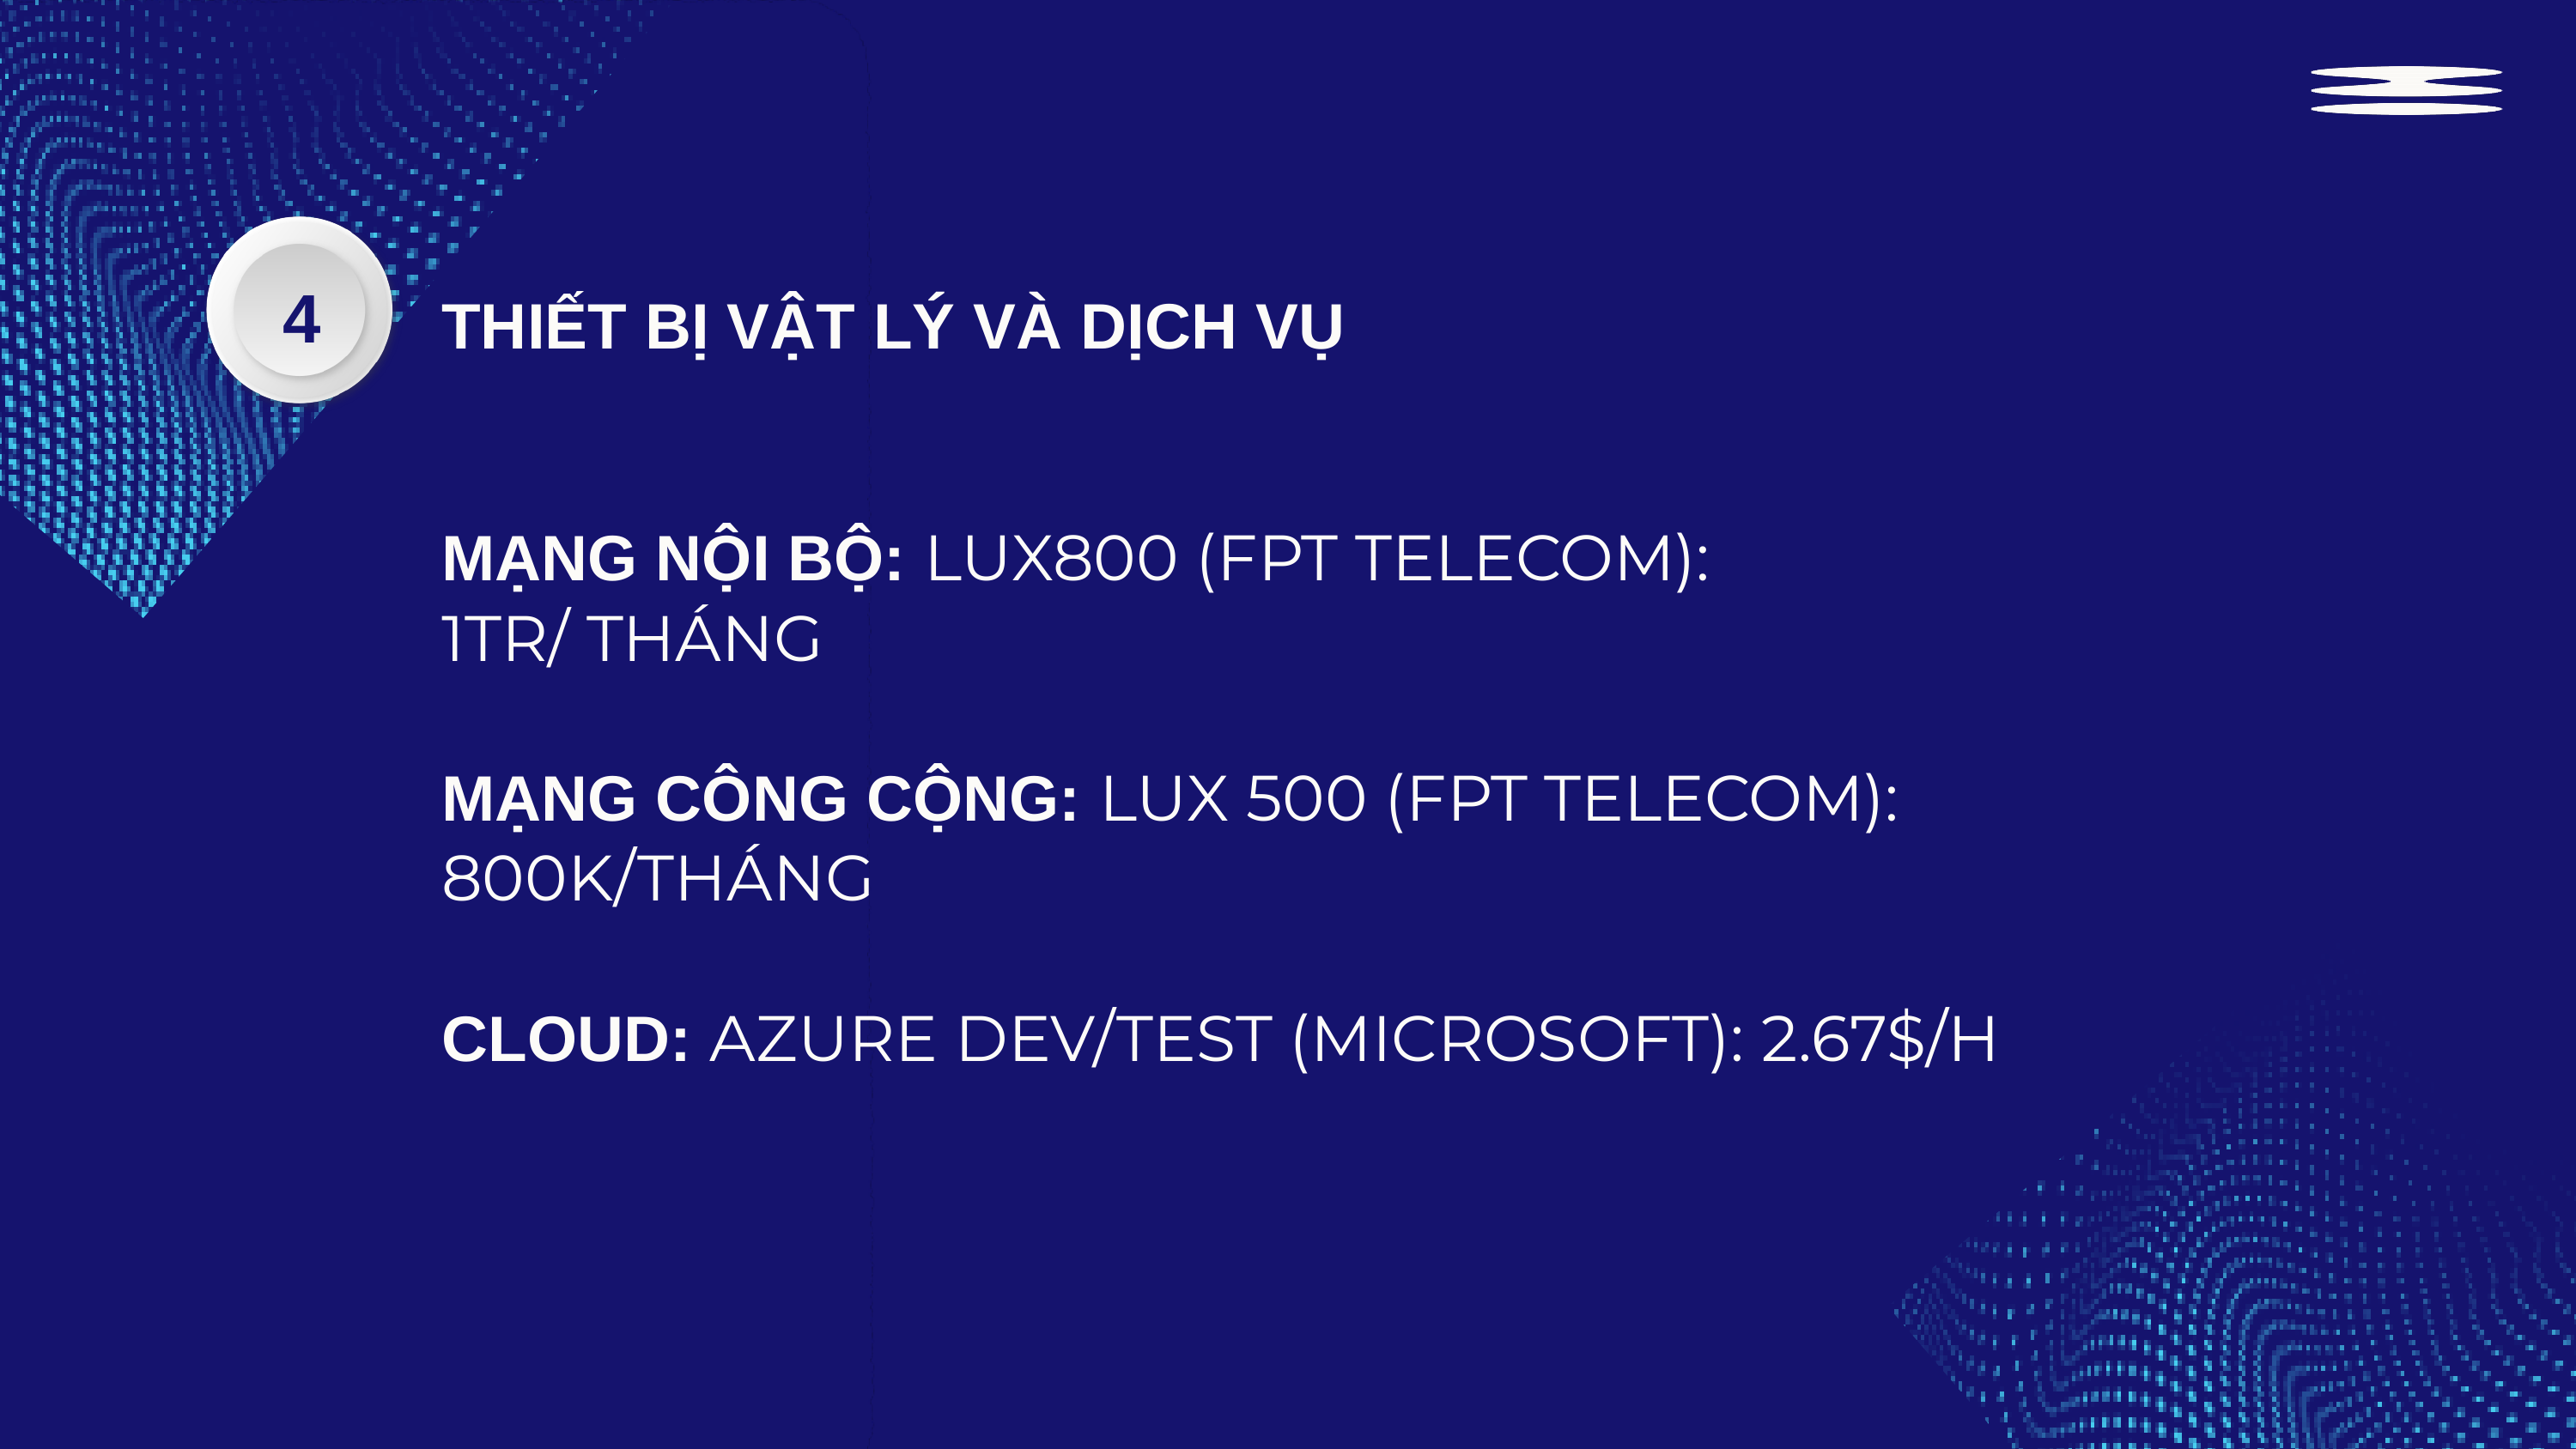

4
THIẾT BỊ VẬT LÝ VÀ DỊCH VỤ
MẠNG NỘI BỘ: LUX800 (FPT TELECOM):
1TR/ THÁNG

MẠNG CÔNG CỘNG: LUX 500 (FPT TELECOM):
800K/THÁNG

CLOUD: AZURE DEV/TEST (MICROSOFT): 2.67$/H